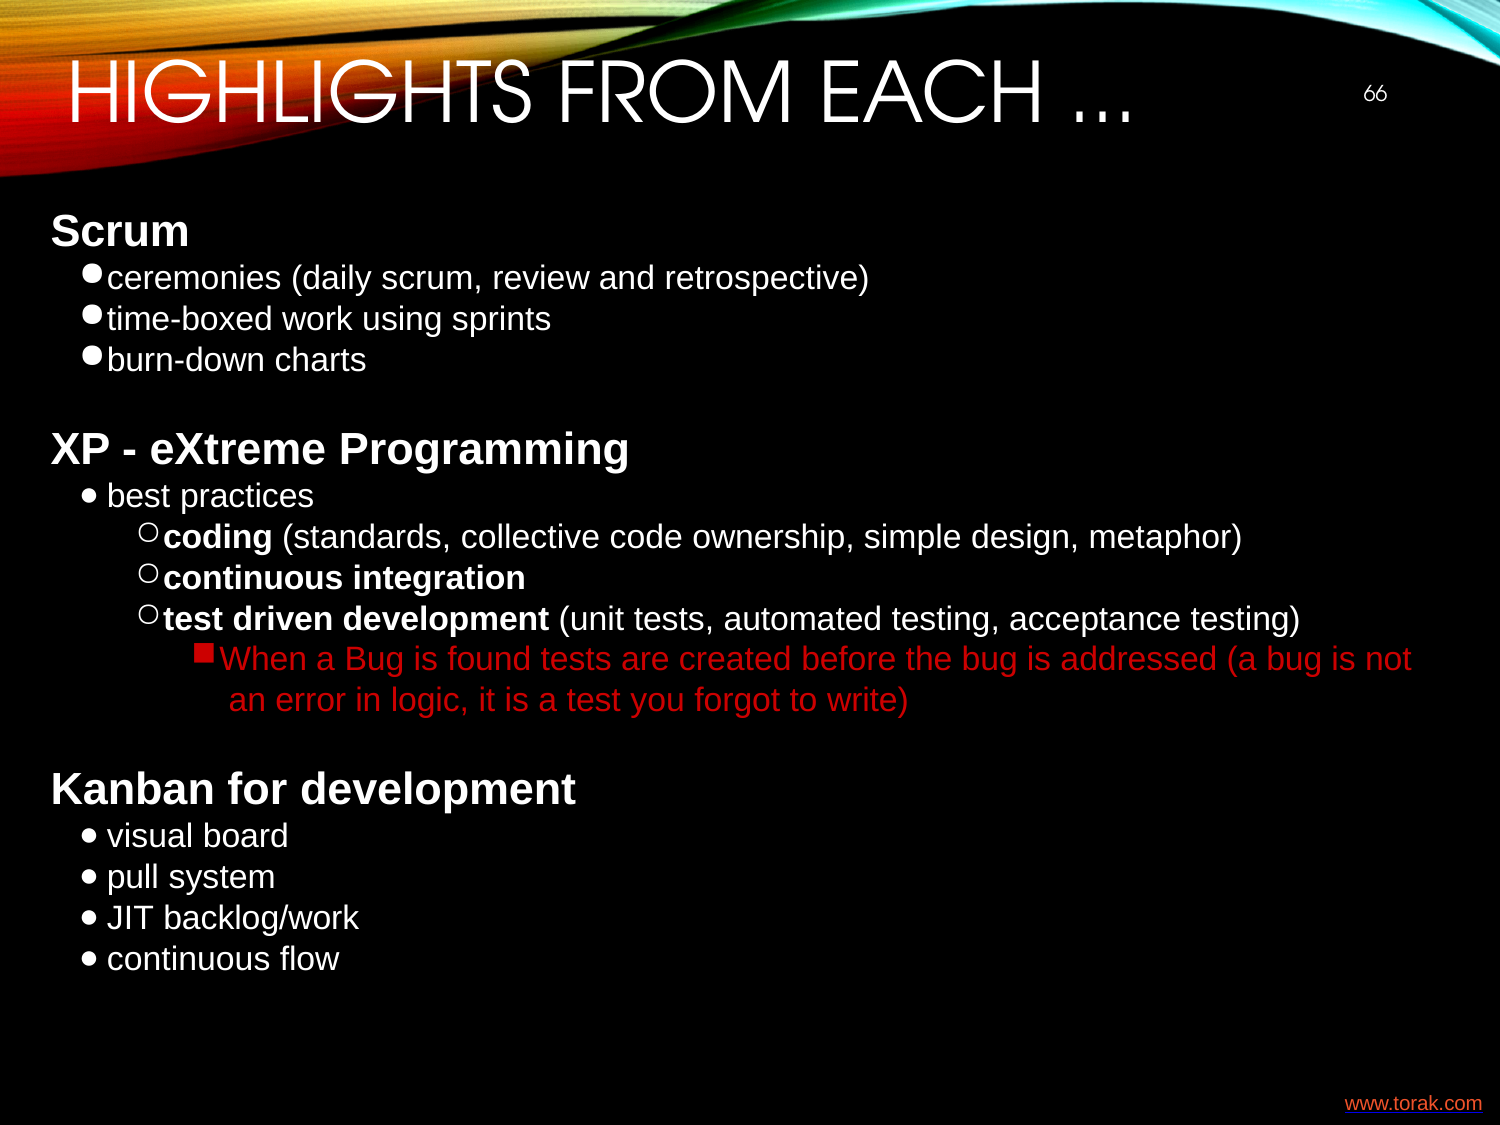

66
# Highlights from each ...
Scrum
ceremonies (daily scrum, review and retrospective)
time-boxed work using sprints
burn-down charts

XP - eXtreme Programming
best practices
coding (standards, collective code ownership, simple design, metaphor)
continuous integration
test driven development (unit tests, automated testing, acceptance testing)
When a Bug is found tests are created before the bug is addressed (a bug is not  an error in logic, it is a test you forgot to write)

Kanban for development
visual board
pull system
JIT backlog/work
continuous flow
www.torak.com